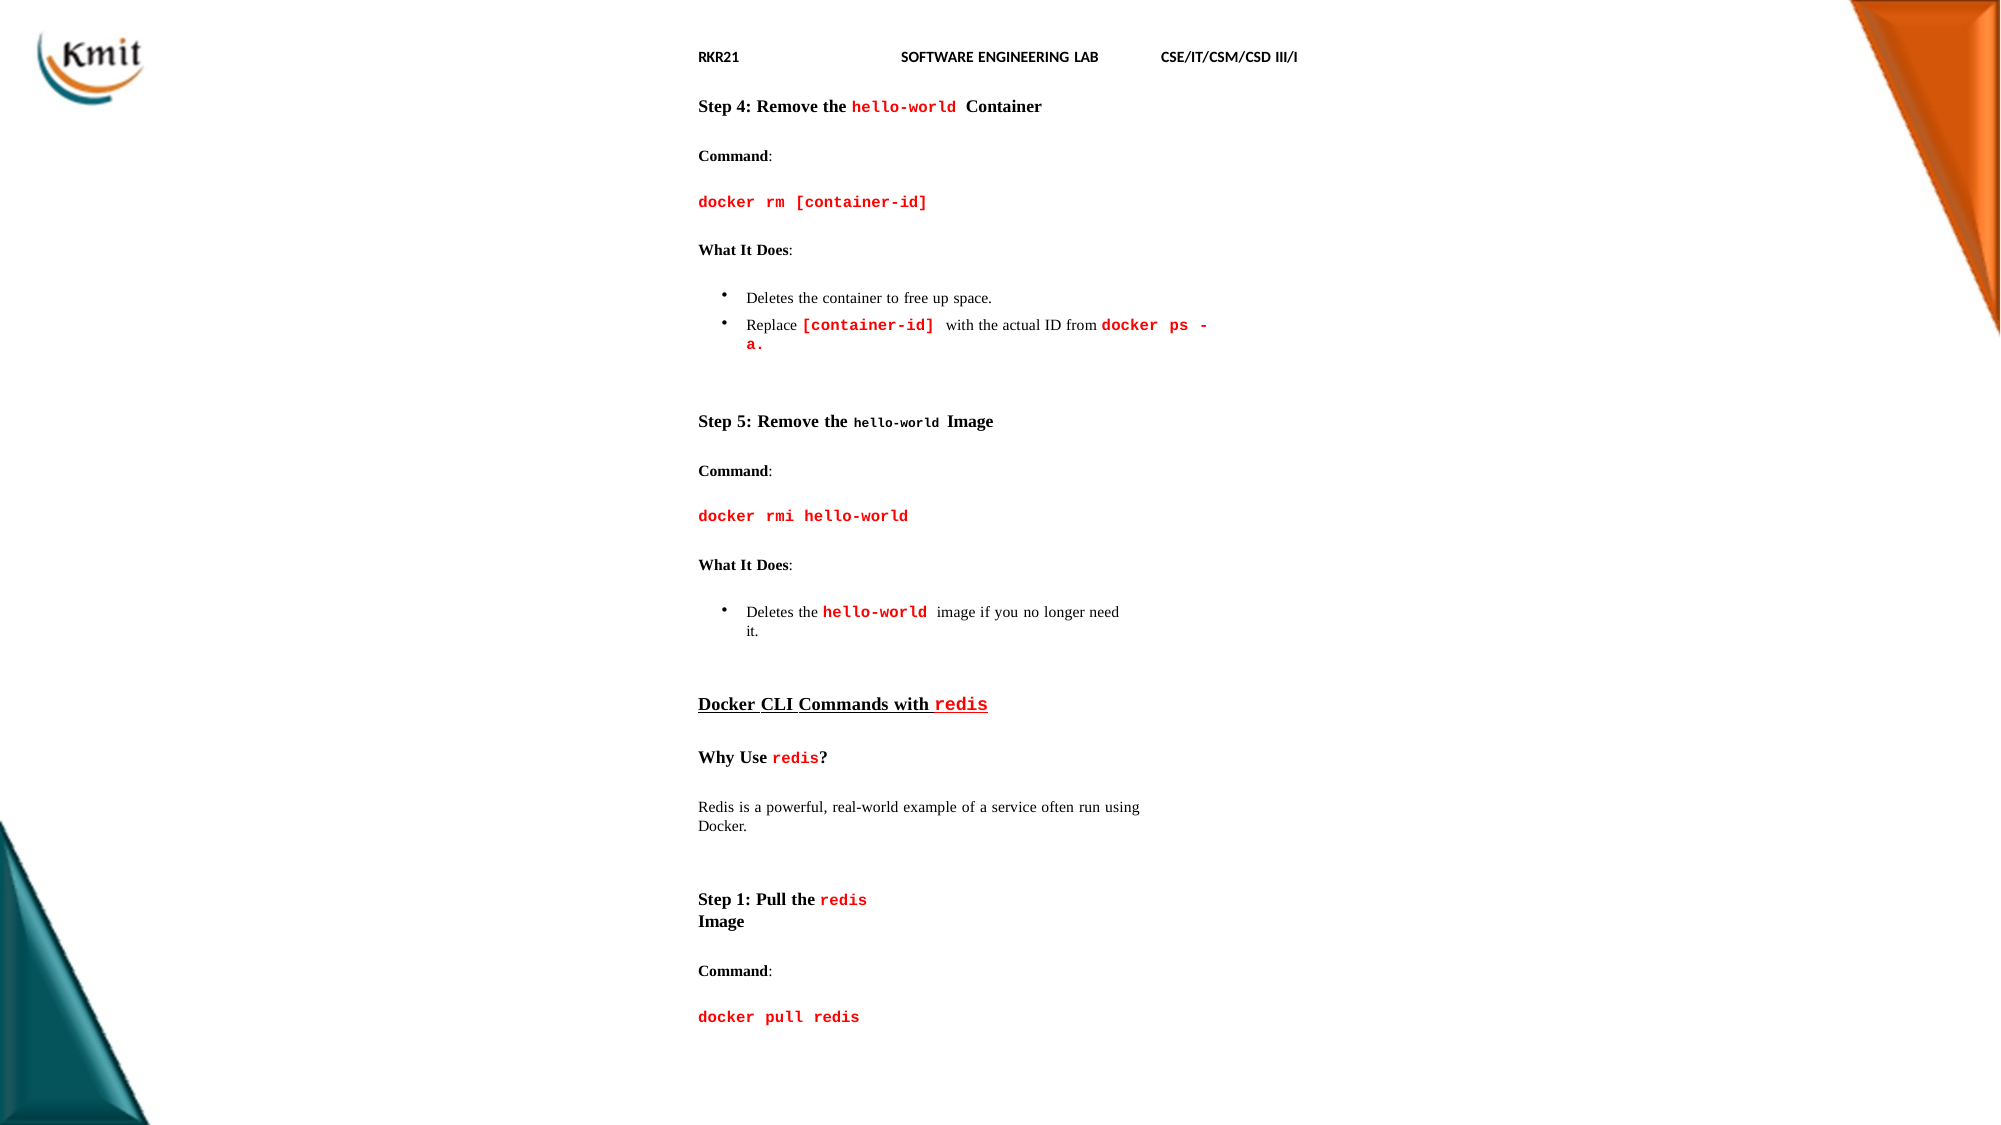

RKR21	SOFTWARE ENGINEERING LAB

Step 4: Remove the hello-world Container
CSE/IT/CSM/CSD III/I
Command:

docker rm [container-id]

What It Does:

Deletes the container to free up space.
Replace [container-id] with the actual ID from docker ps -a.
Step 5: Remove the hello-world Image

Command:

docker rmi hello-world

What It Does:

Deletes the hello-world image if you no longer need it.
Docker CLI Commands with redis

Why Use redis?

Redis is a powerful, real-world example of a service often run using Docker.
380
Step 1: Pull the redis Image

Command:

docker pull redis